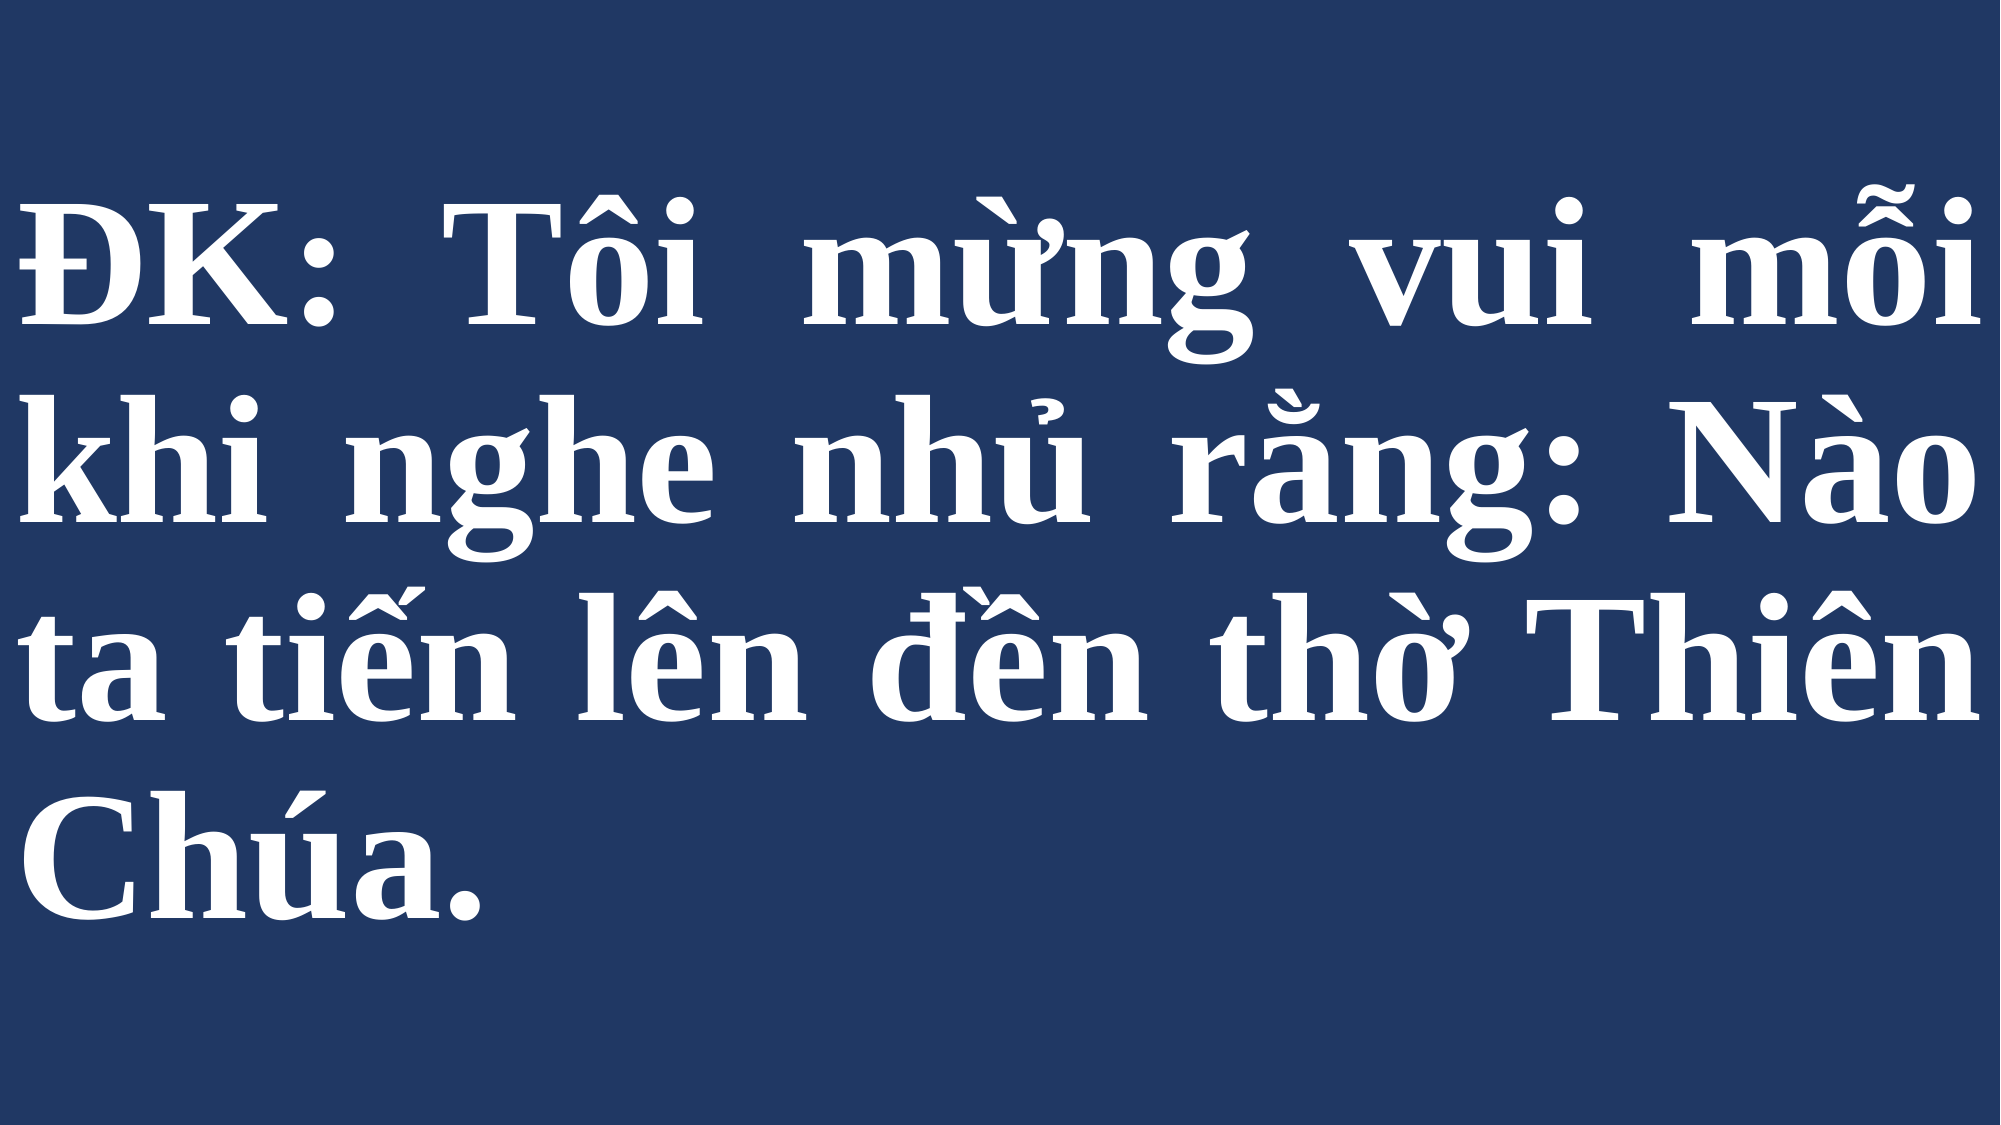

# ĐK: Tôi mừng vui mỗi khi nghe nhủ rằng: Nào ta tiến lên đền thờ Thiên Chúa.